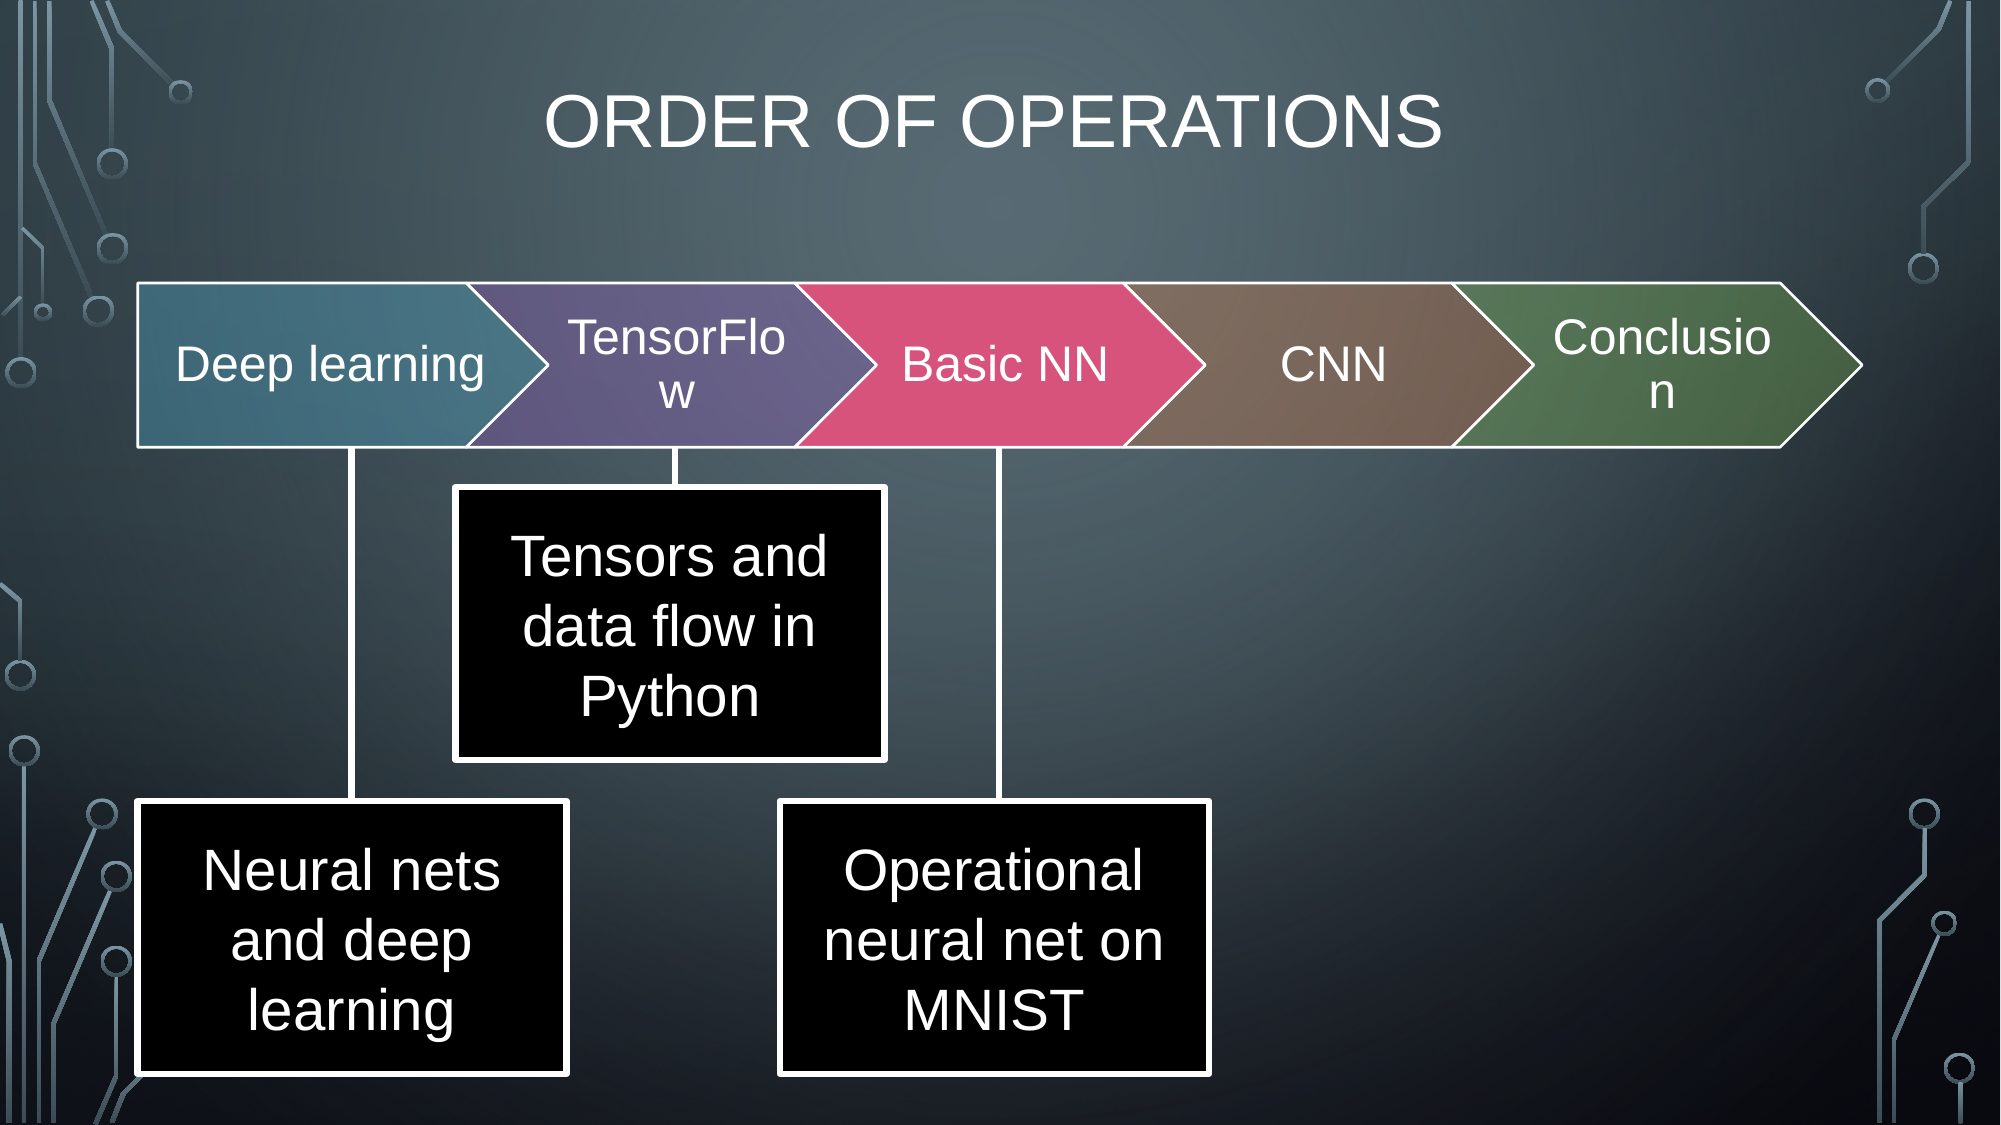

# ORDER OF OPERATIONS
Deep learning
TensorFlow
Basic NN
CNN
Conclusion
Tensors and data flow in Python
Neural nets and deep learning
Operational neural net on MNIST